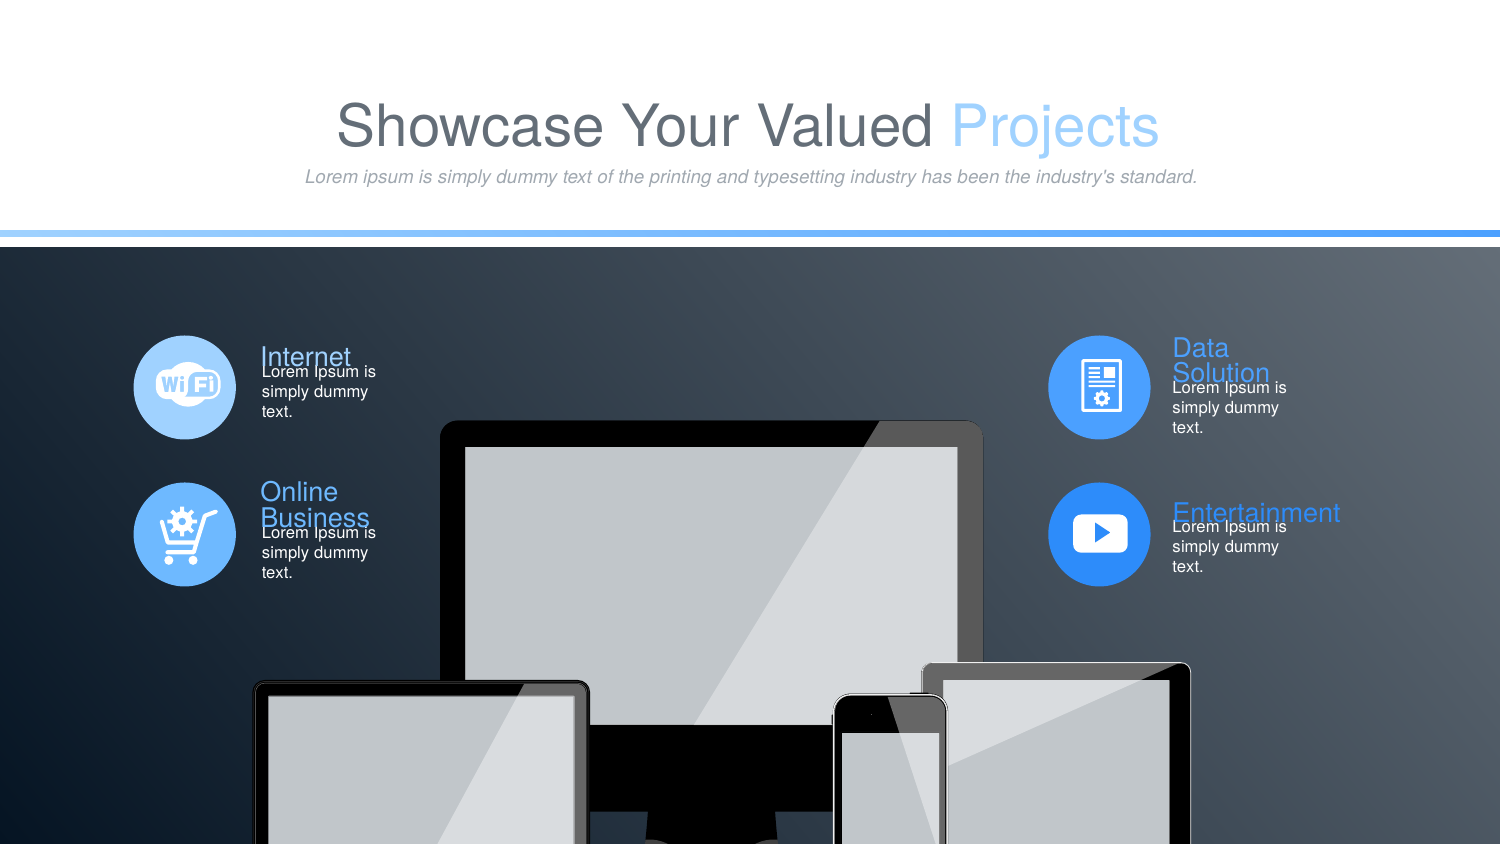

Showcase Your Valued Projects
Lorem ipsum is simply dummy text of the printing and typesetting industry has been the industry's standard.

Data Solution
Lorem Ipsum is simply dummy text.

Internet
Lorem Ipsum is simply dummy text.

Online Business
Lorem Ipsum is simply dummy text.

Entertainment
Lorem Ipsum is simply dummy text.